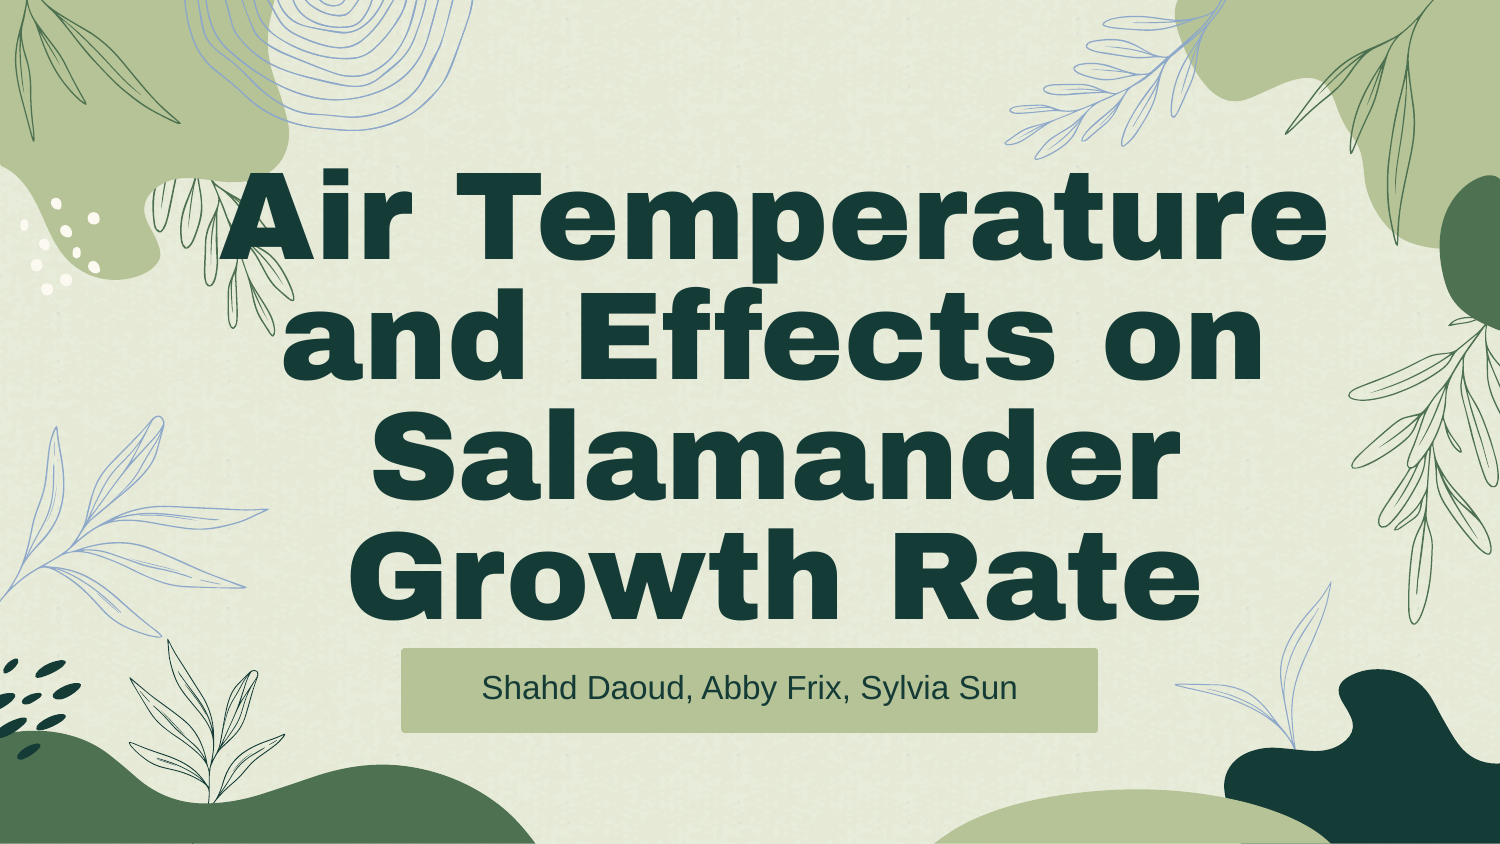

# Air Temperature and Effects on Salamander Growth Rate

Shahd Daoud, Abby Frix, Sylvia Sun